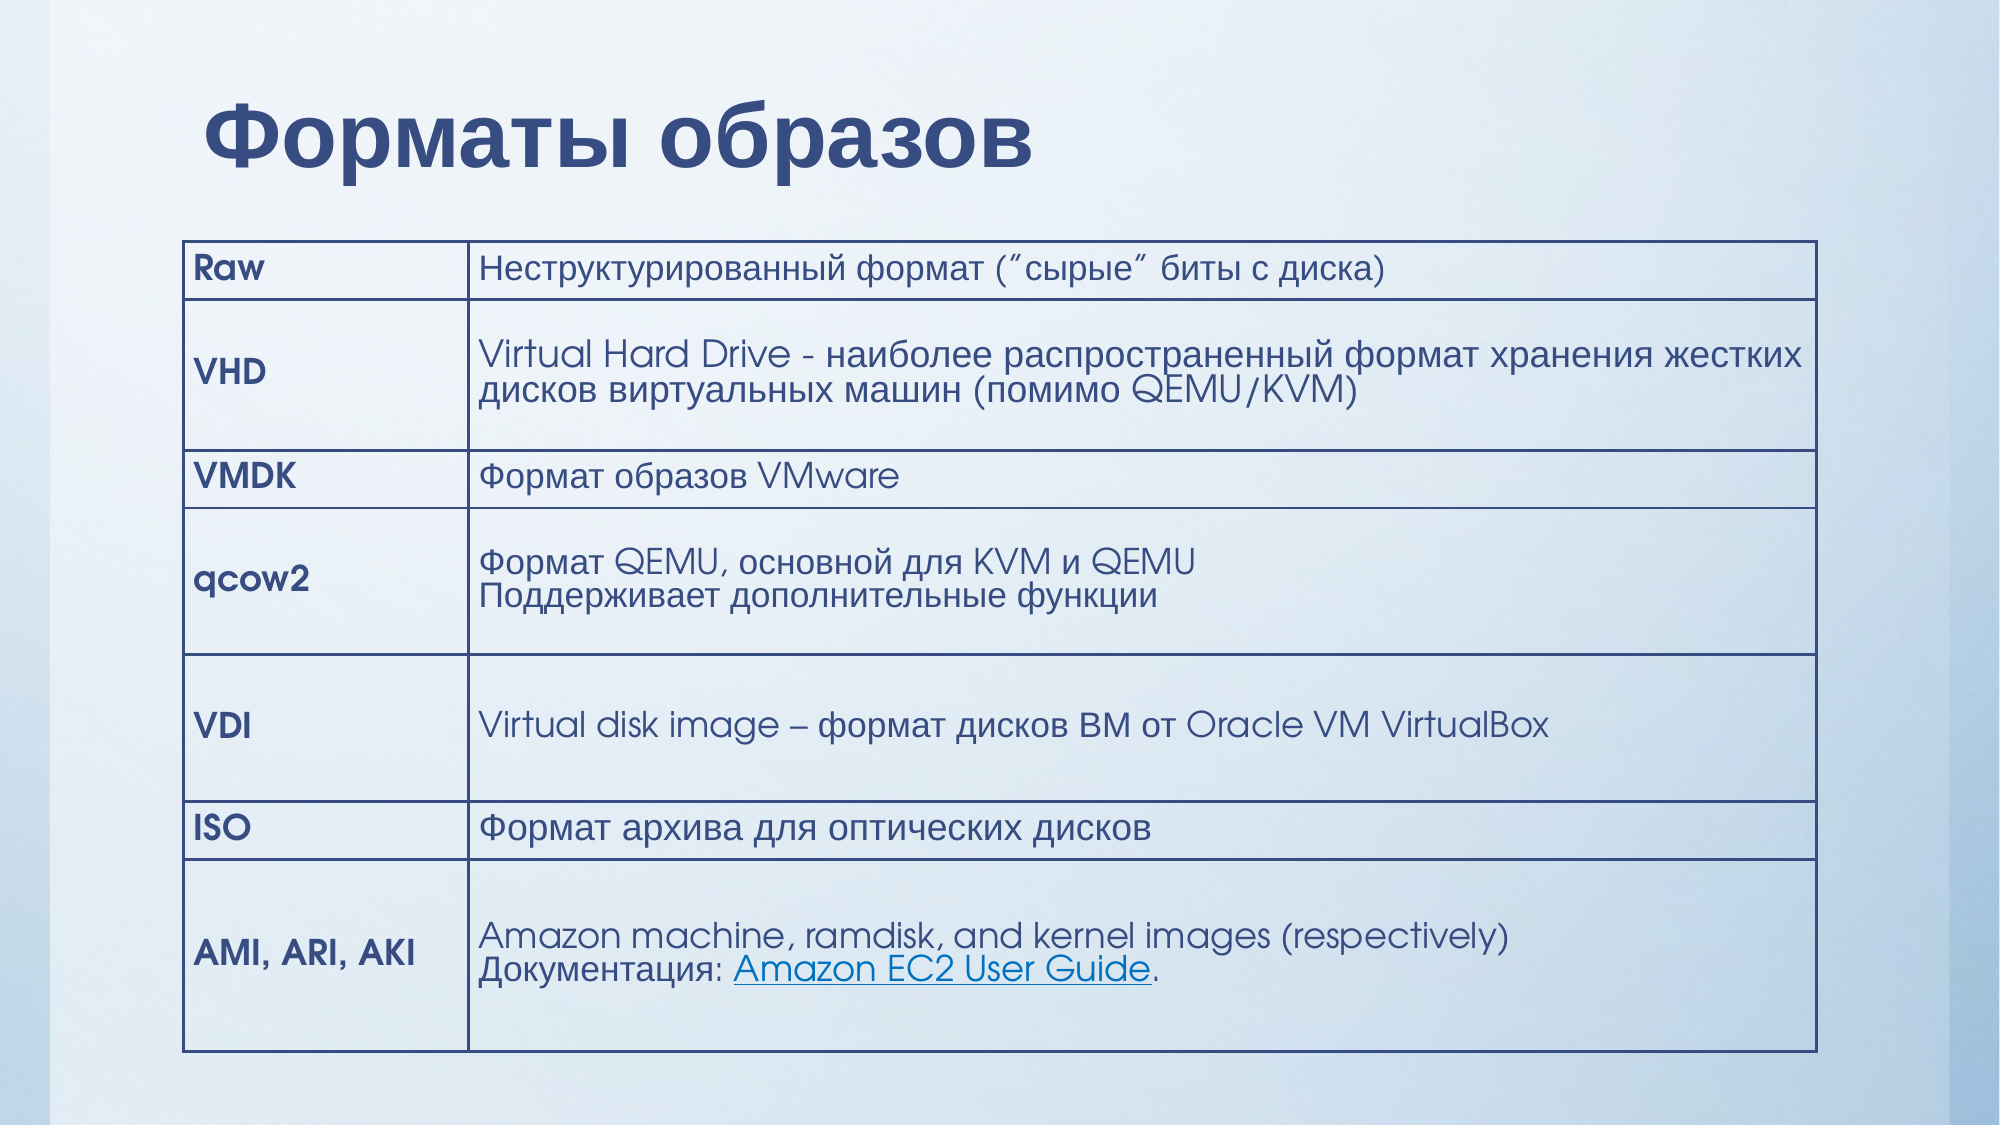

# Форматы образов
| Raw | Неструктурированный формат (”сырые” биты с диска) |
| --- | --- |
| VHD | Virtual Hard Drive - наиболее распространенный формат хранения жестких дисков виртуальных машин (помимо QEMU/KVM) |
| VMDK | Формат образов VMware |
| qcow2 | Формат QEMU, основной для KVM и QEMU Поддерживает дополнительные функции |
| VDI | Virtual disk image – формат дисков ВМ от Oracle VM VirtualBox |
| ISO | Формат архива для оптических дисков |
| AMI, ARI, AKI | Amazon machine, ramdisk, and kernel images (respectively) Документация: Amazon EC2 User Guide. |